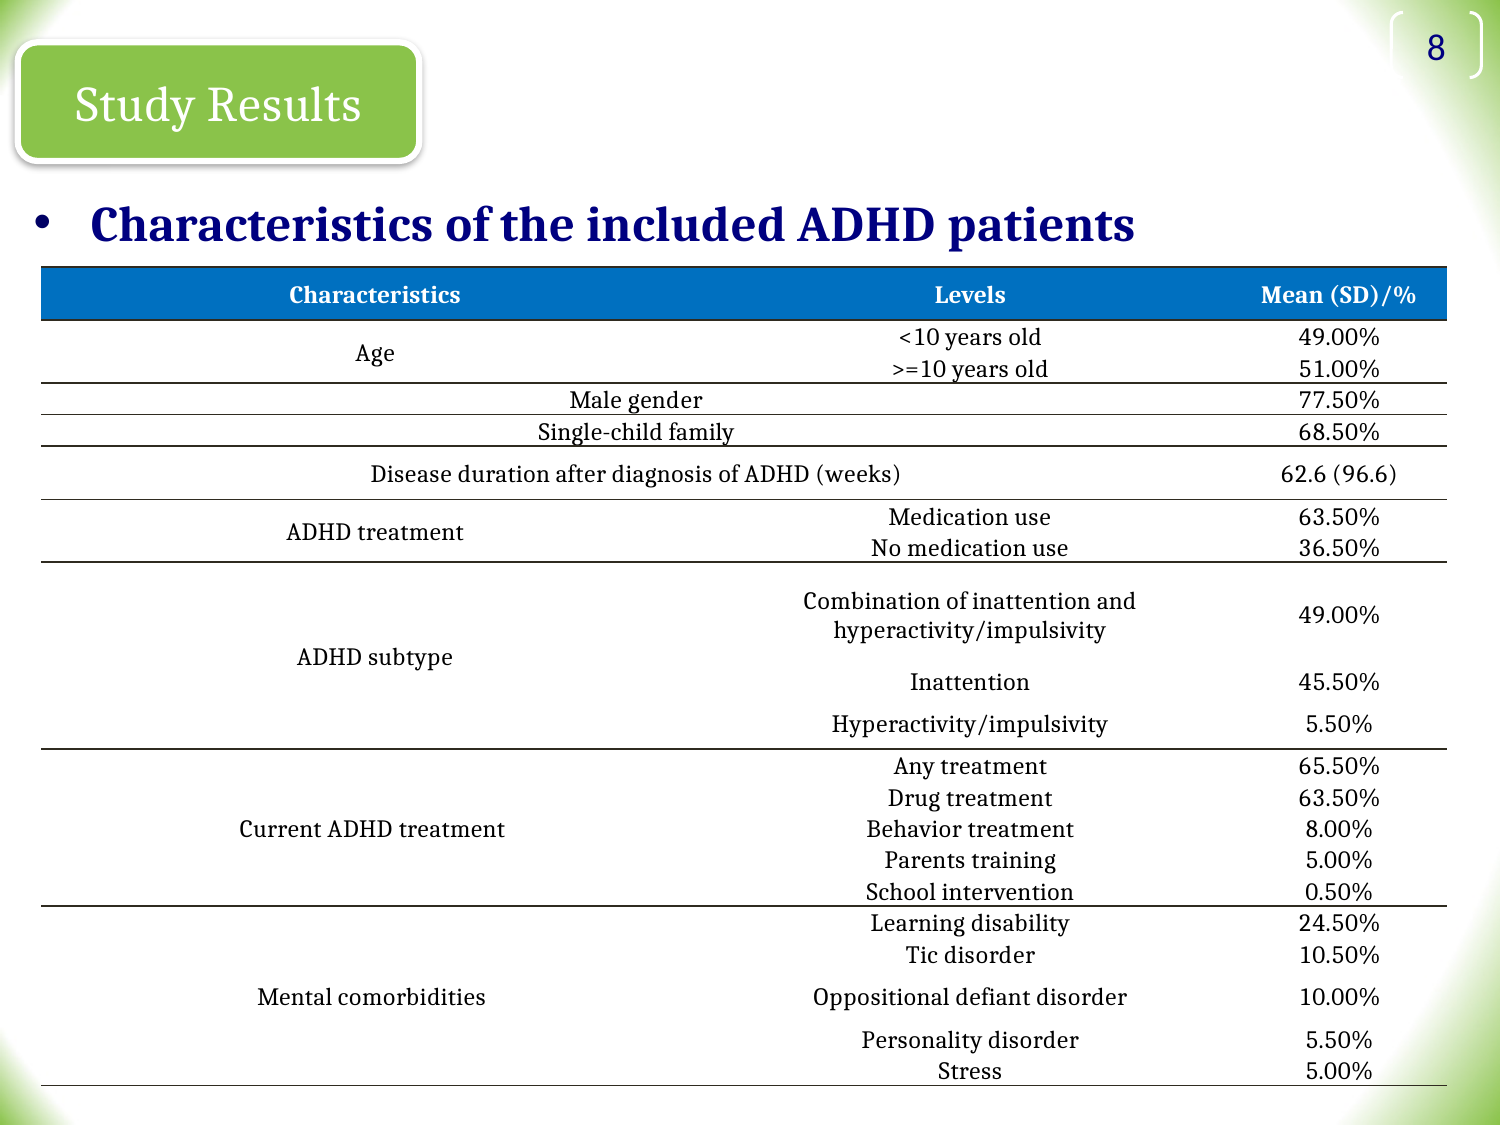

8
Study Results
Characteristics of the included ADHD patients
| Characteristics | Levels | Mean (SD)/% |
| --- | --- | --- |
| Age | <10 years old | 49.00% |
|  | >=10 years old | 51.00% |
| Male gender |  | 77.50% |
| Single-child family |  | 68.50% |
| Disease duration after diagnosis of ADHD (weeks) |  | 62.6 (96.6) |
| ADHD treatment | Medication use | 63.50% |
|  | No medication use | 36.50% |
| ADHD subtype | Combination of inattention and hyperactivity/impulsivity | 49.00% |
|  | Inattention | 45.50% |
|  | Hyperactivity/impulsivity | 5.50% |
| Current ADHD treatment | Any treatment | 65.50% |
|  | Drug treatment | 63.50% |
|  | Behavior treatment | 8.00% |
|  | Parents training | 5.00% |
|  | School intervention | 0.50% |
| Mental comorbidities | Learning disability | 24.50% |
|  | Tic disorder | 10.50% |
|  | Oppositional defiant disorder | 10.00% |
|  | Personality disorder | 5.50% |
|  | Stress | 5.00% |